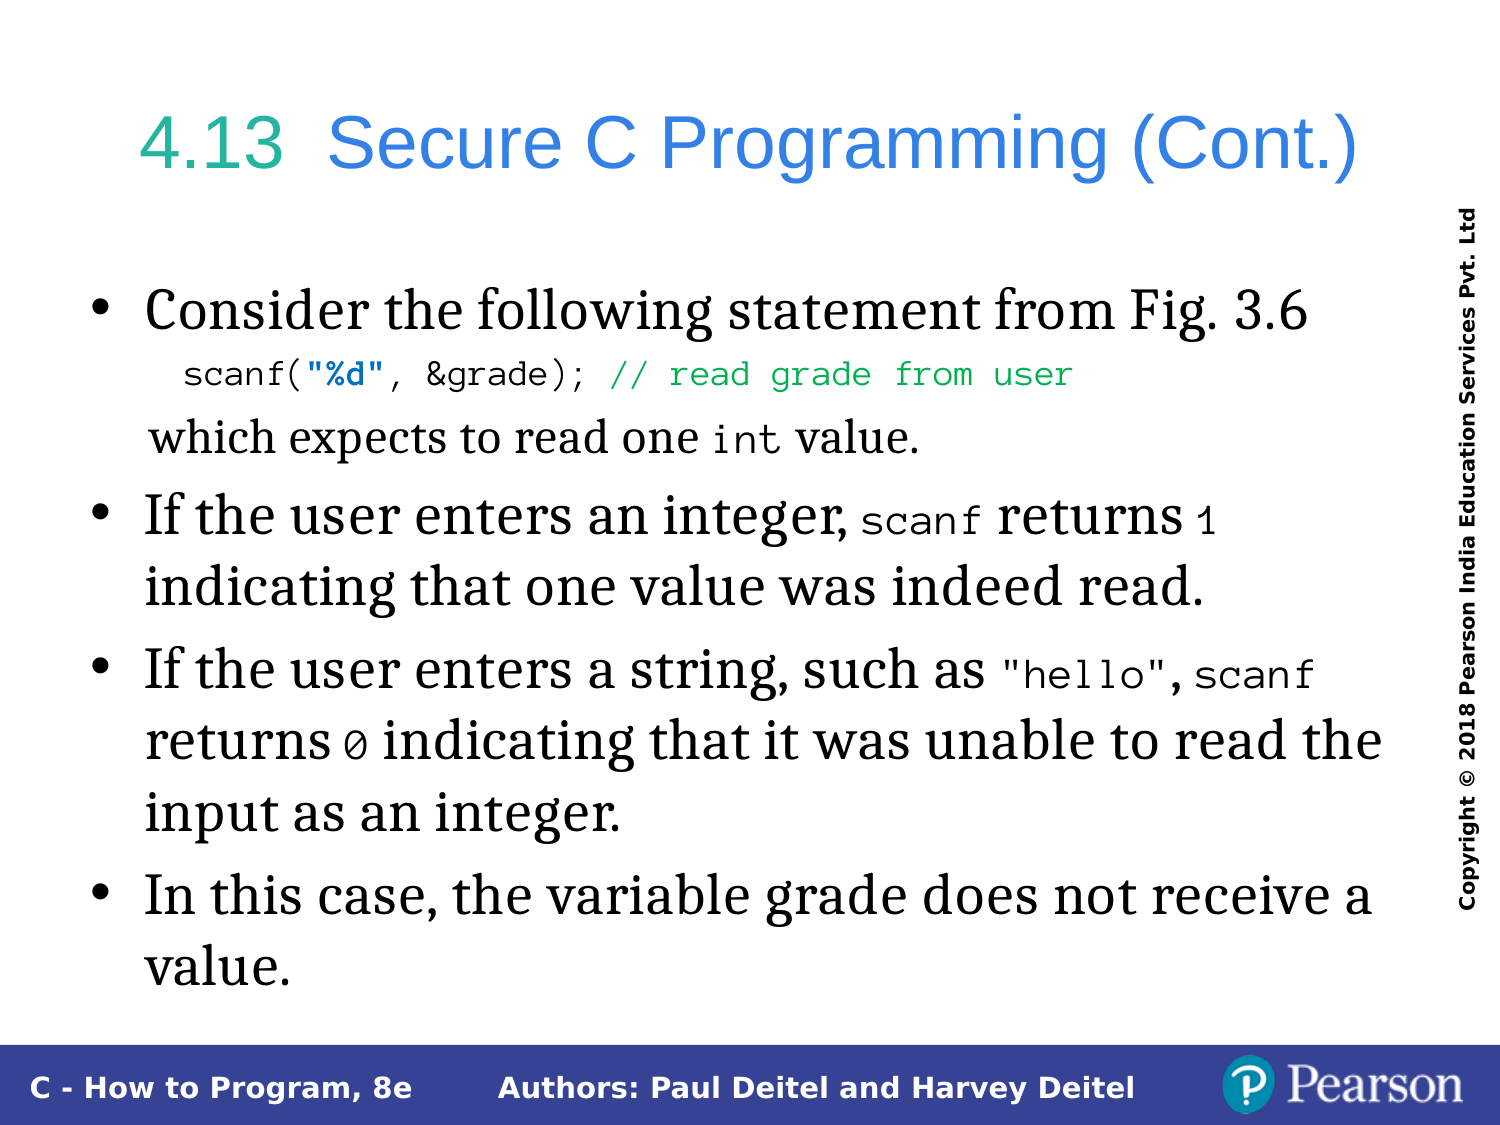

# 4.13  Secure C Programming (Cont.)
Consider the following statement from Fig. 3.6
scanf("%d", &grade); // read grade from user
which expects to read one int value.
If the user enters an integer, scanf returns 1 indicating that one value was indeed read.
If the user enters a string, such as "hello", scanf returns 0 indicating that it was unable to read the input as an integer.
In this case, the variable grade does not receive a value.